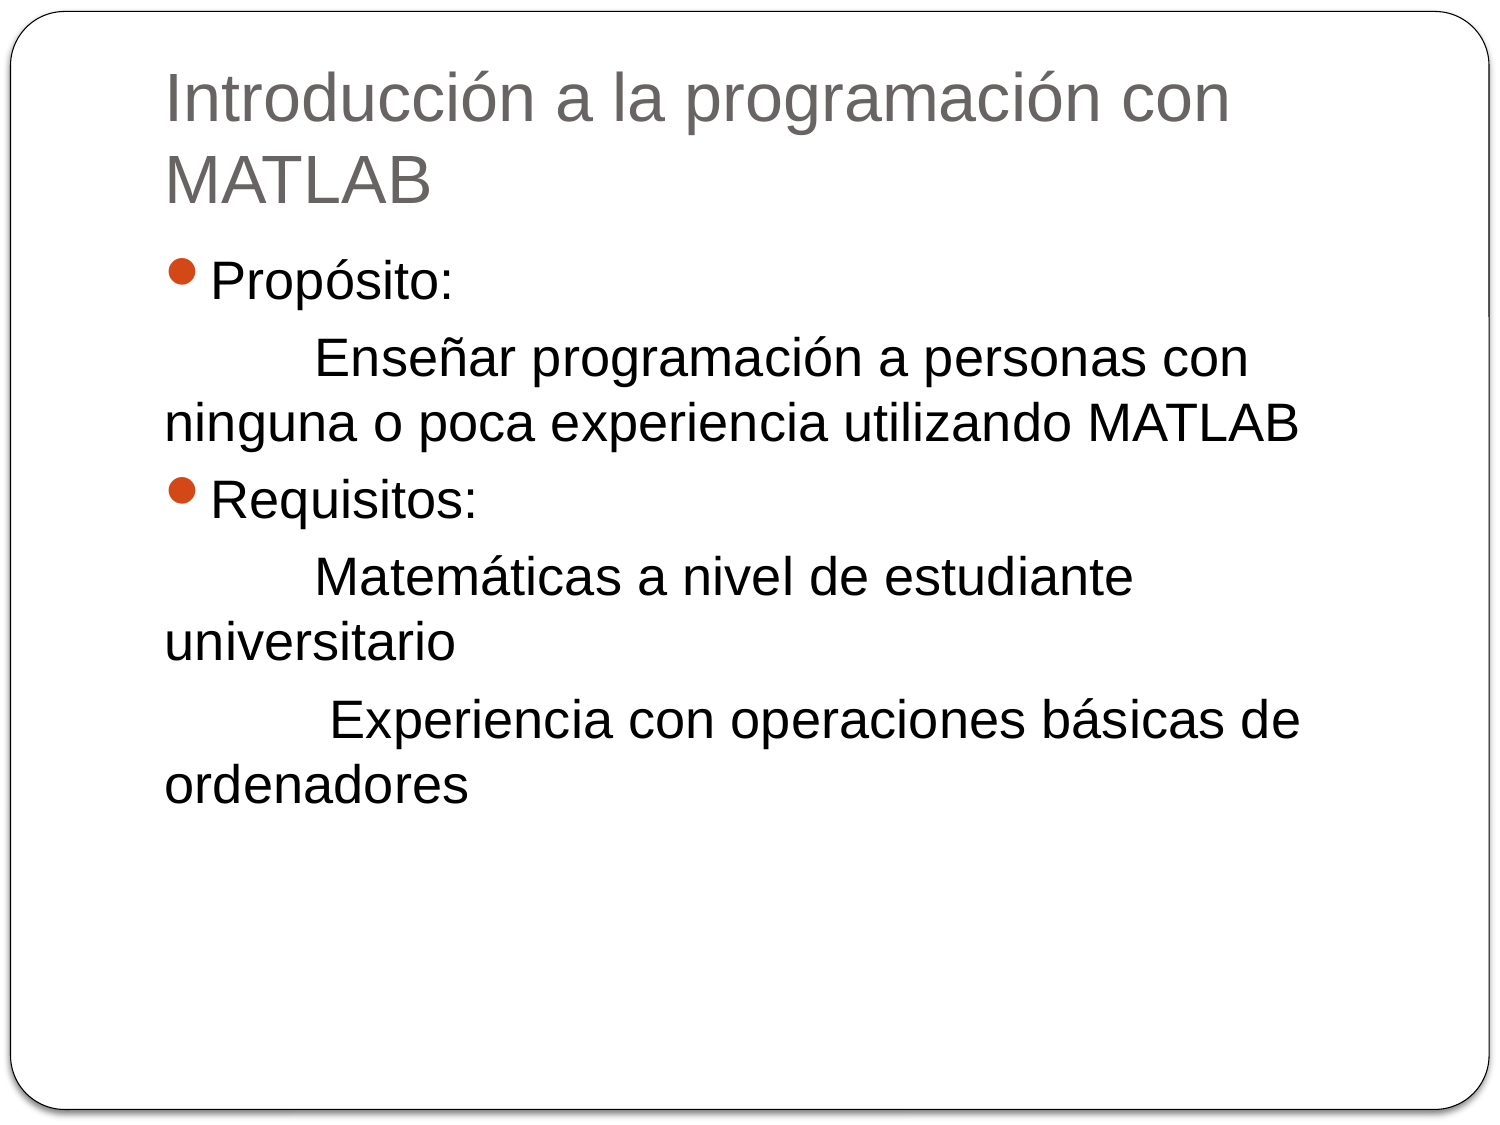

# Introducción a la programación con MATLAB
Propósito:
	Enseñar programación a personas con ninguna o poca experiencia utilizando MATLAB
Requisitos:
	Matemáticas a nivel de estudiante universitario
	 Experiencia con operaciones básicas de ordenadores